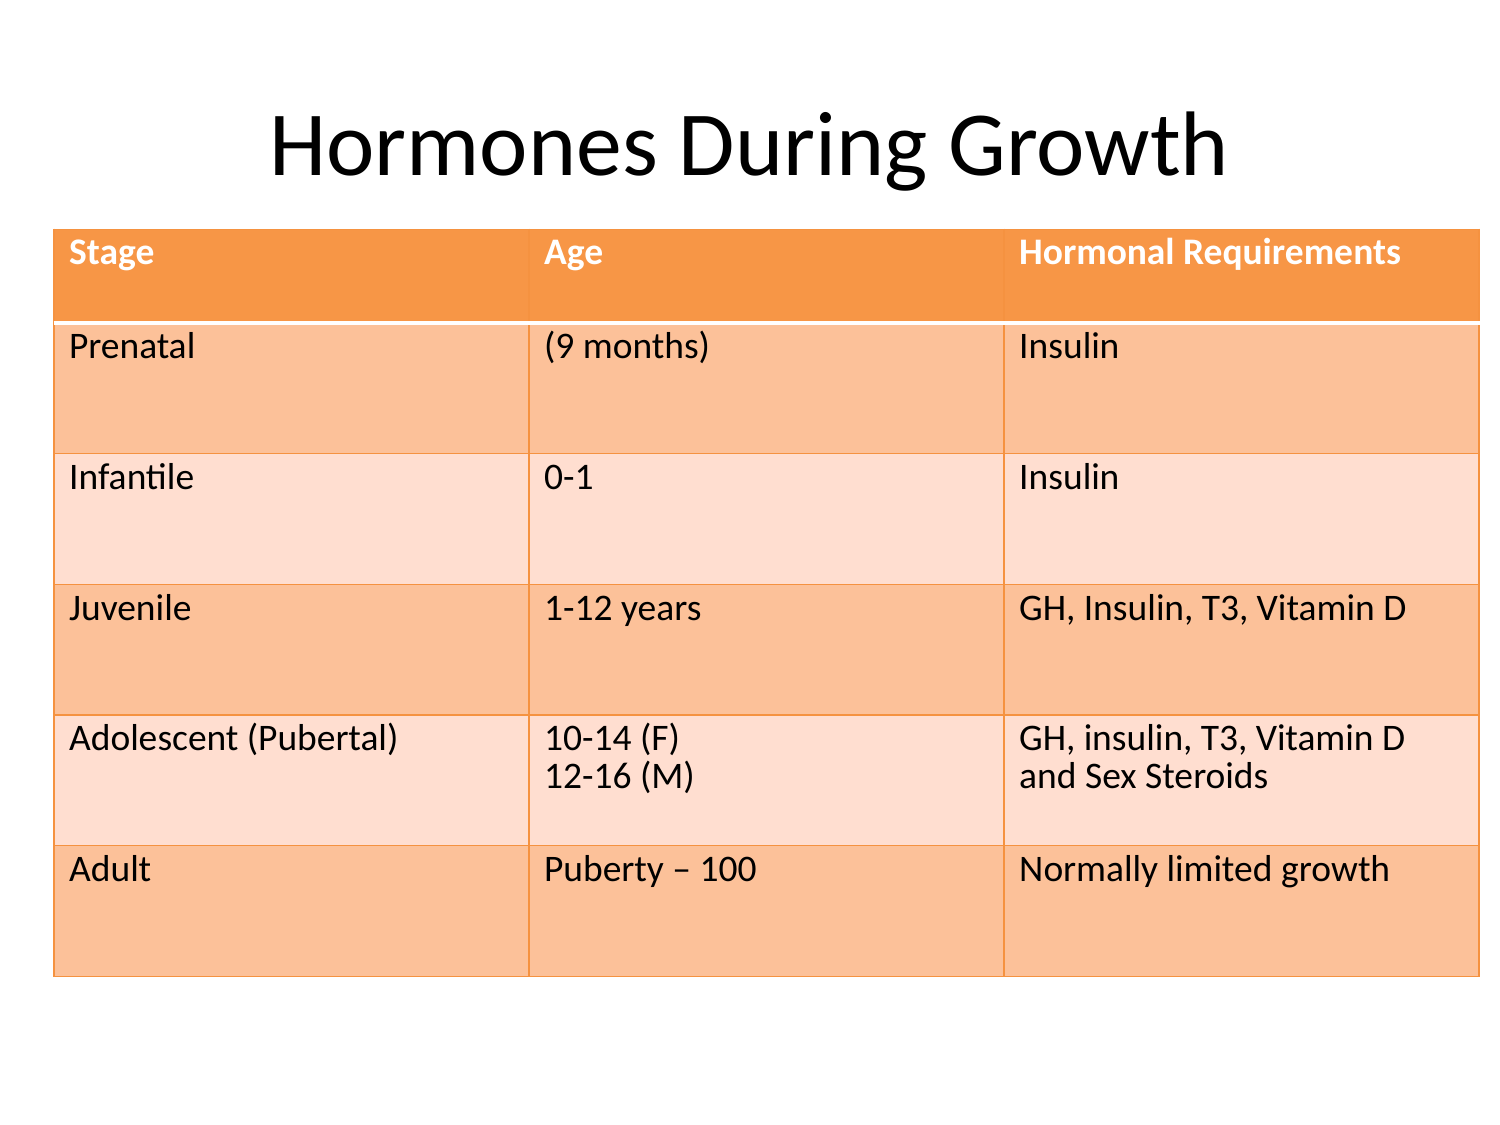

# Hormones During Growth
| Stage | Age | Hormonal Requirements |
| --- | --- | --- |
| Prenatal | (9 months) | Insulin |
| Infantile | 0-1 | Insulin |
| Juvenile | 1-12 years | GH, Insulin, T3, Vitamin D |
| Adolescent (Pubertal) | 10-14 (F) 12-16 (M) | GH, insulin, T3, Vitamin D and Sex Steroids |
| Adult | Puberty – 100 | Normally limited growth |